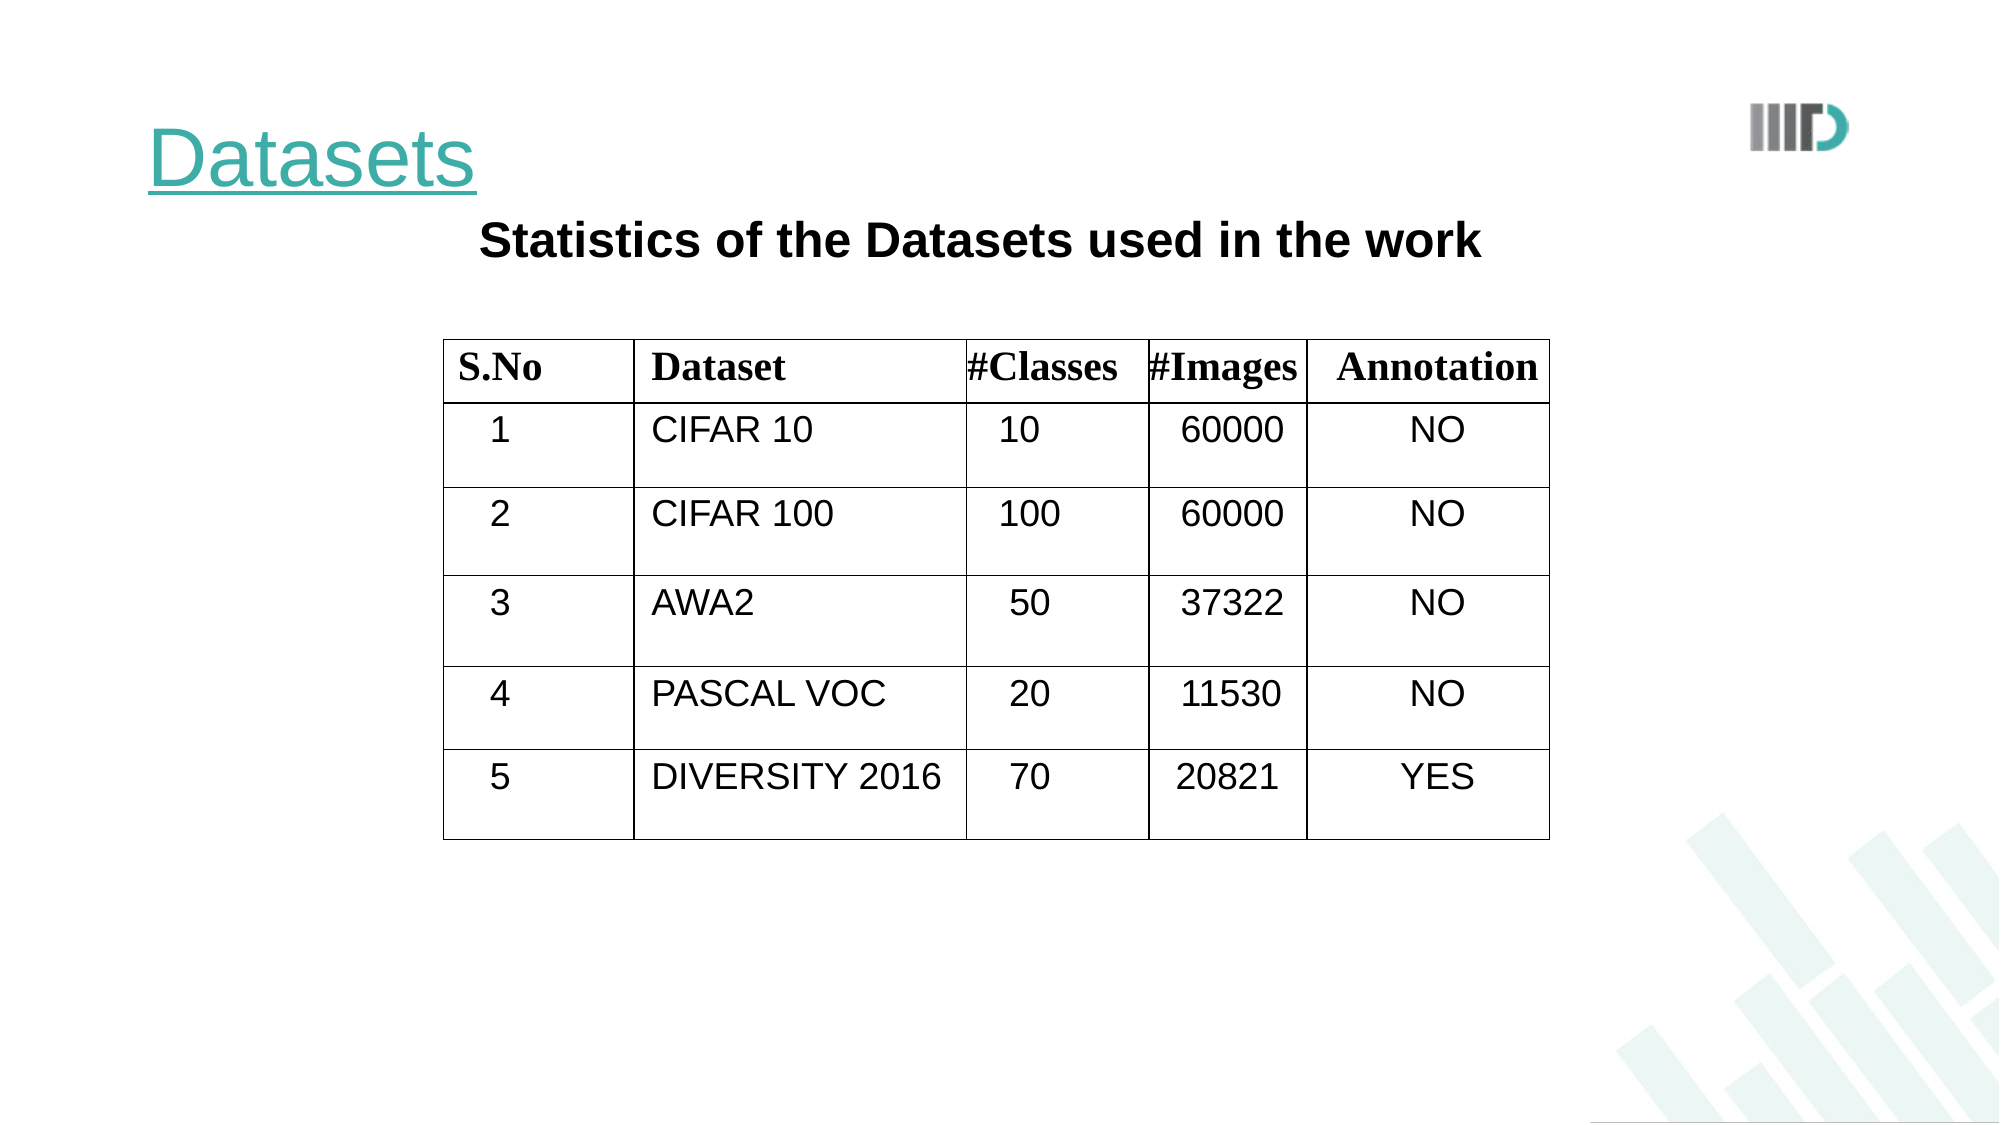

# Datasets
Statistics of the Datasets used in the work
| S.No | Dataset | #Classes | #Images | Annotation |
| --- | --- | --- | --- | --- |
| 1 | CIFAR 10 | 10 | 60000 | NO |
| 2 | CIFAR 100 | 100 | 60000 | NO |
| 3 | AWA2 | 50 | 37322 | NO |
| 4 | PASCAL VOC | 20 | 11530 | NO |
| 5 | DIVERSITY 2016 | 70 | 20821 | YES |